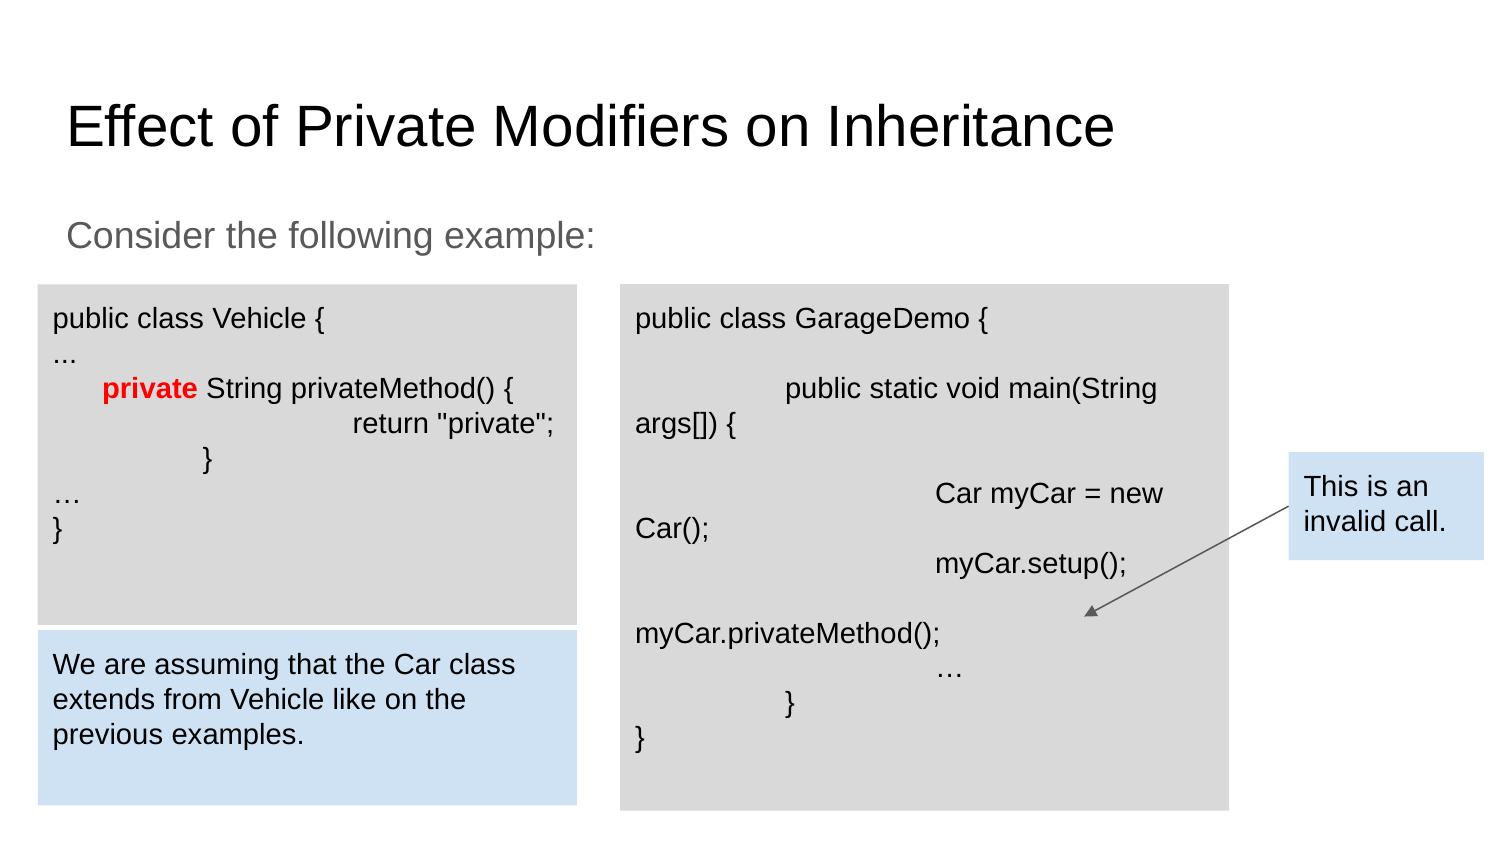

# Effect of Private Modifiers on Inheritance
Consider the following example:
public class Vehicle {
...
      private String privateMethod() {
		return "private";
	}
…
}
public class GarageDemo {

	public static void main(String args[]) {

		Car myCar = new Car();
		myCar.setup();
		myCar.privateMethod();
		…
	}
}
This is an invalid call.
We are assuming that the Car class extends from Vehicle like on the previous examples.